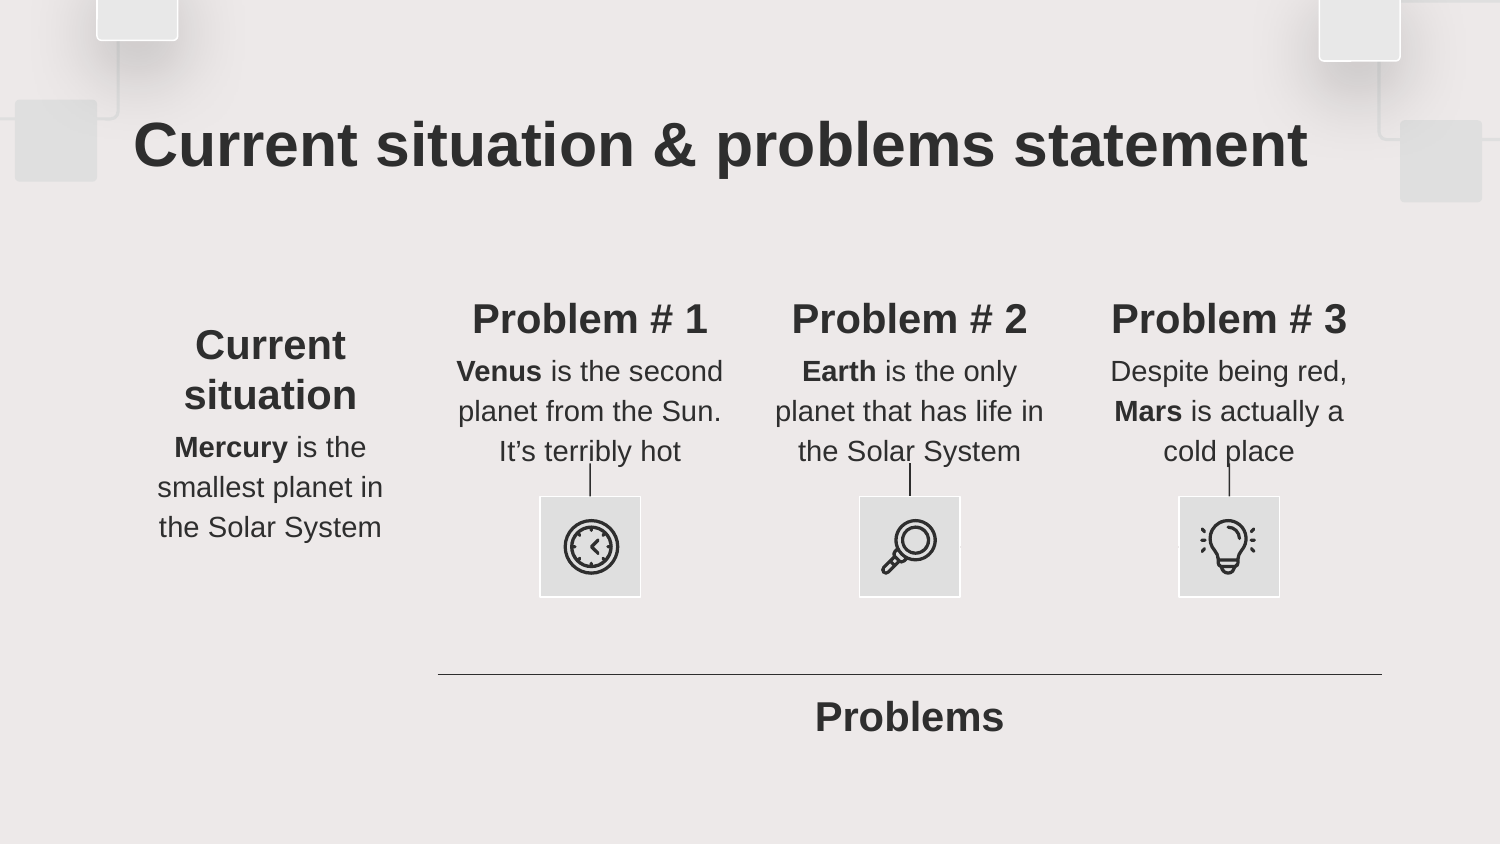

# Current situation & problems statement
Problem # 1
Problem # 2
Problem # 3
Current situation
Venus is the second planet from the Sun. It’s terribly hot
Earth is the only planet that has life in the Solar System
Despite being red, Mars is actually a cold place
Mercury is the smallest planet in the Solar System

Problems